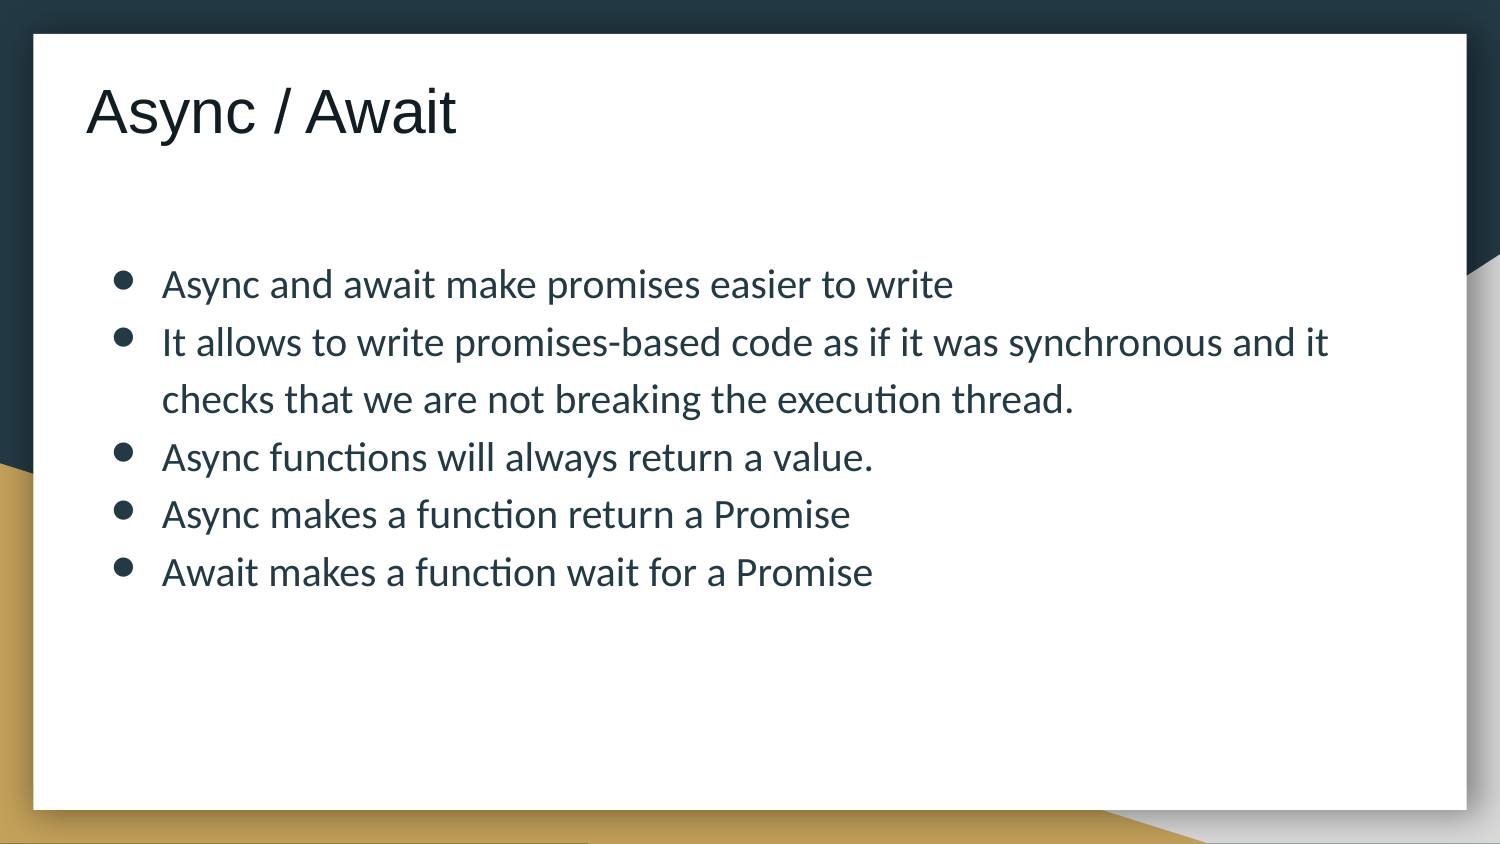

# Async / Await
Async and await make promises easier to write
It allows to write promises-based code as if it was synchronous and it checks that we are not breaking the execution thread.
Async functions will always return a value.
Async makes a function return a Promise
Await makes a function wait for a Promise